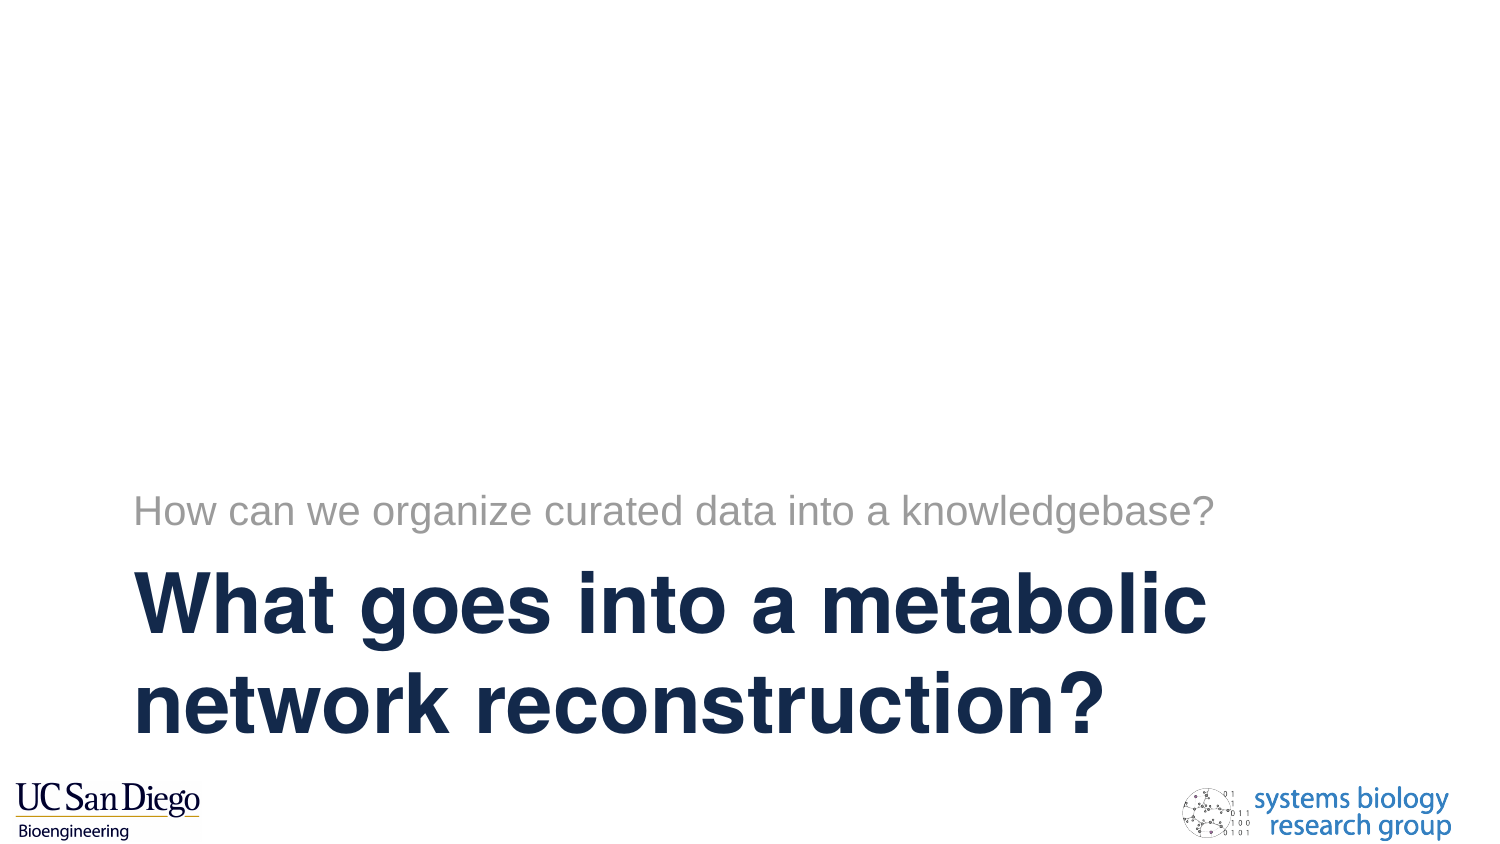

How can we organize curated data into a knowledgebase?
# What goes into a metabolic network reconstruction?